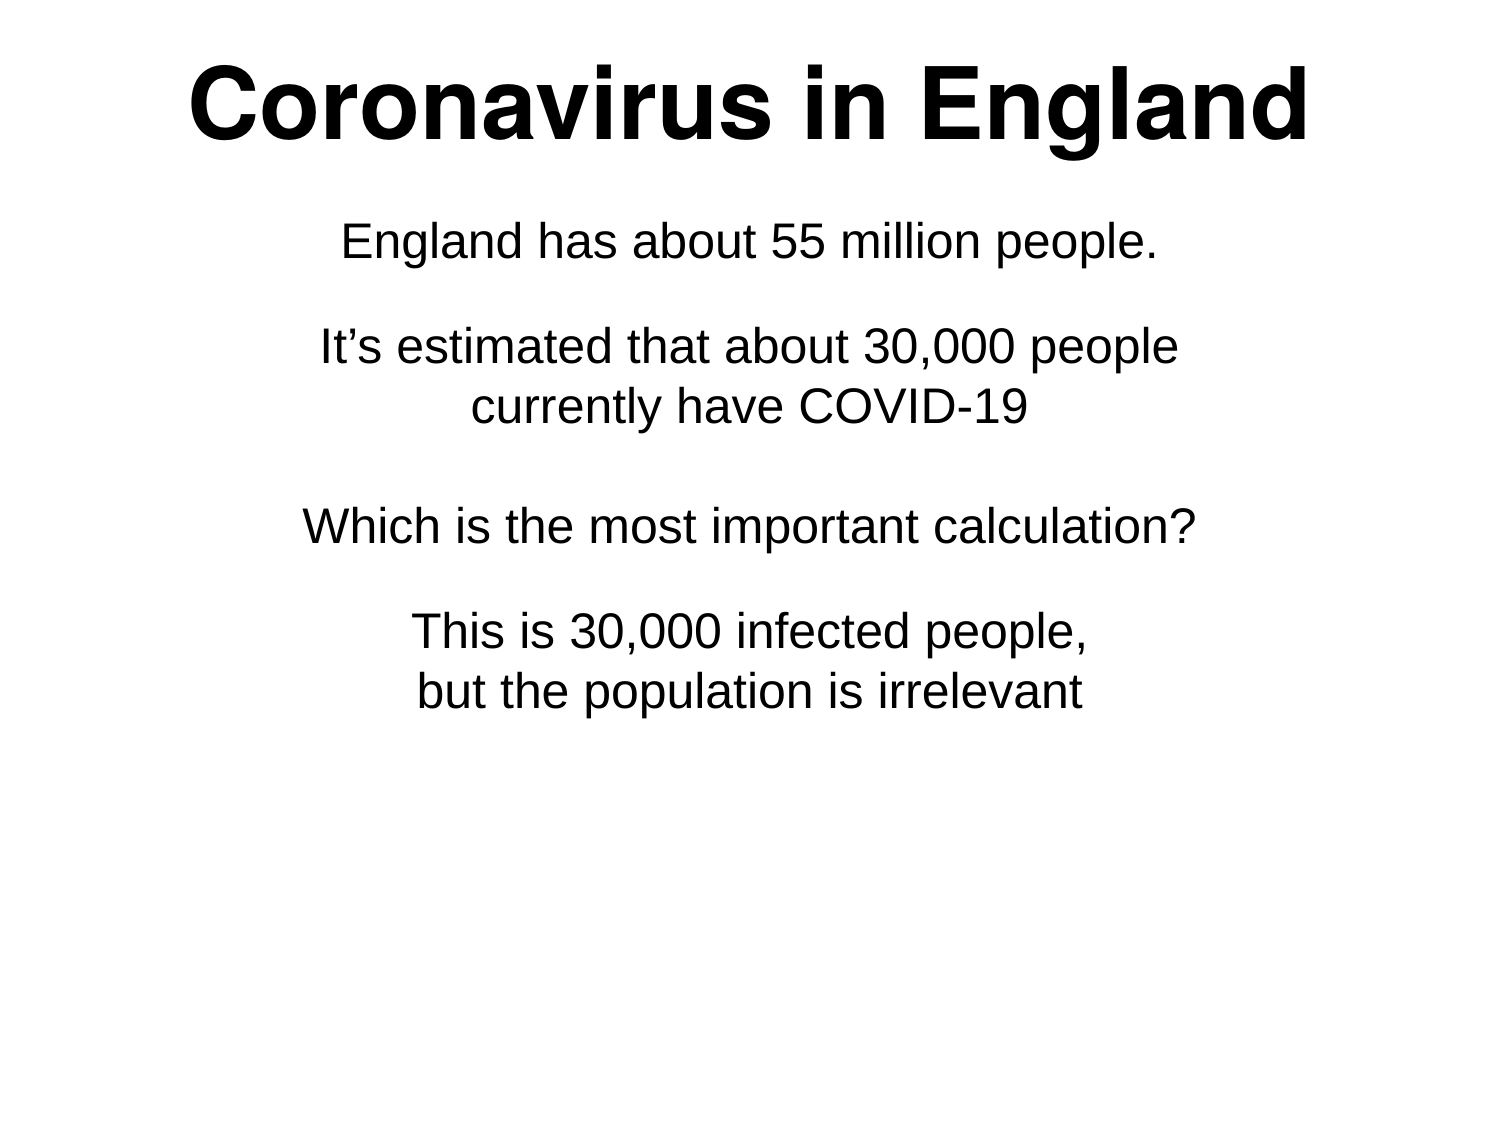

# Coronavirus in England
England has about 55 million people.

It’s estimated that about 30,000 people
currently have COVID-19

Which is the most important calculation?

This is 30,000 infected people,
but the population is irrelevant